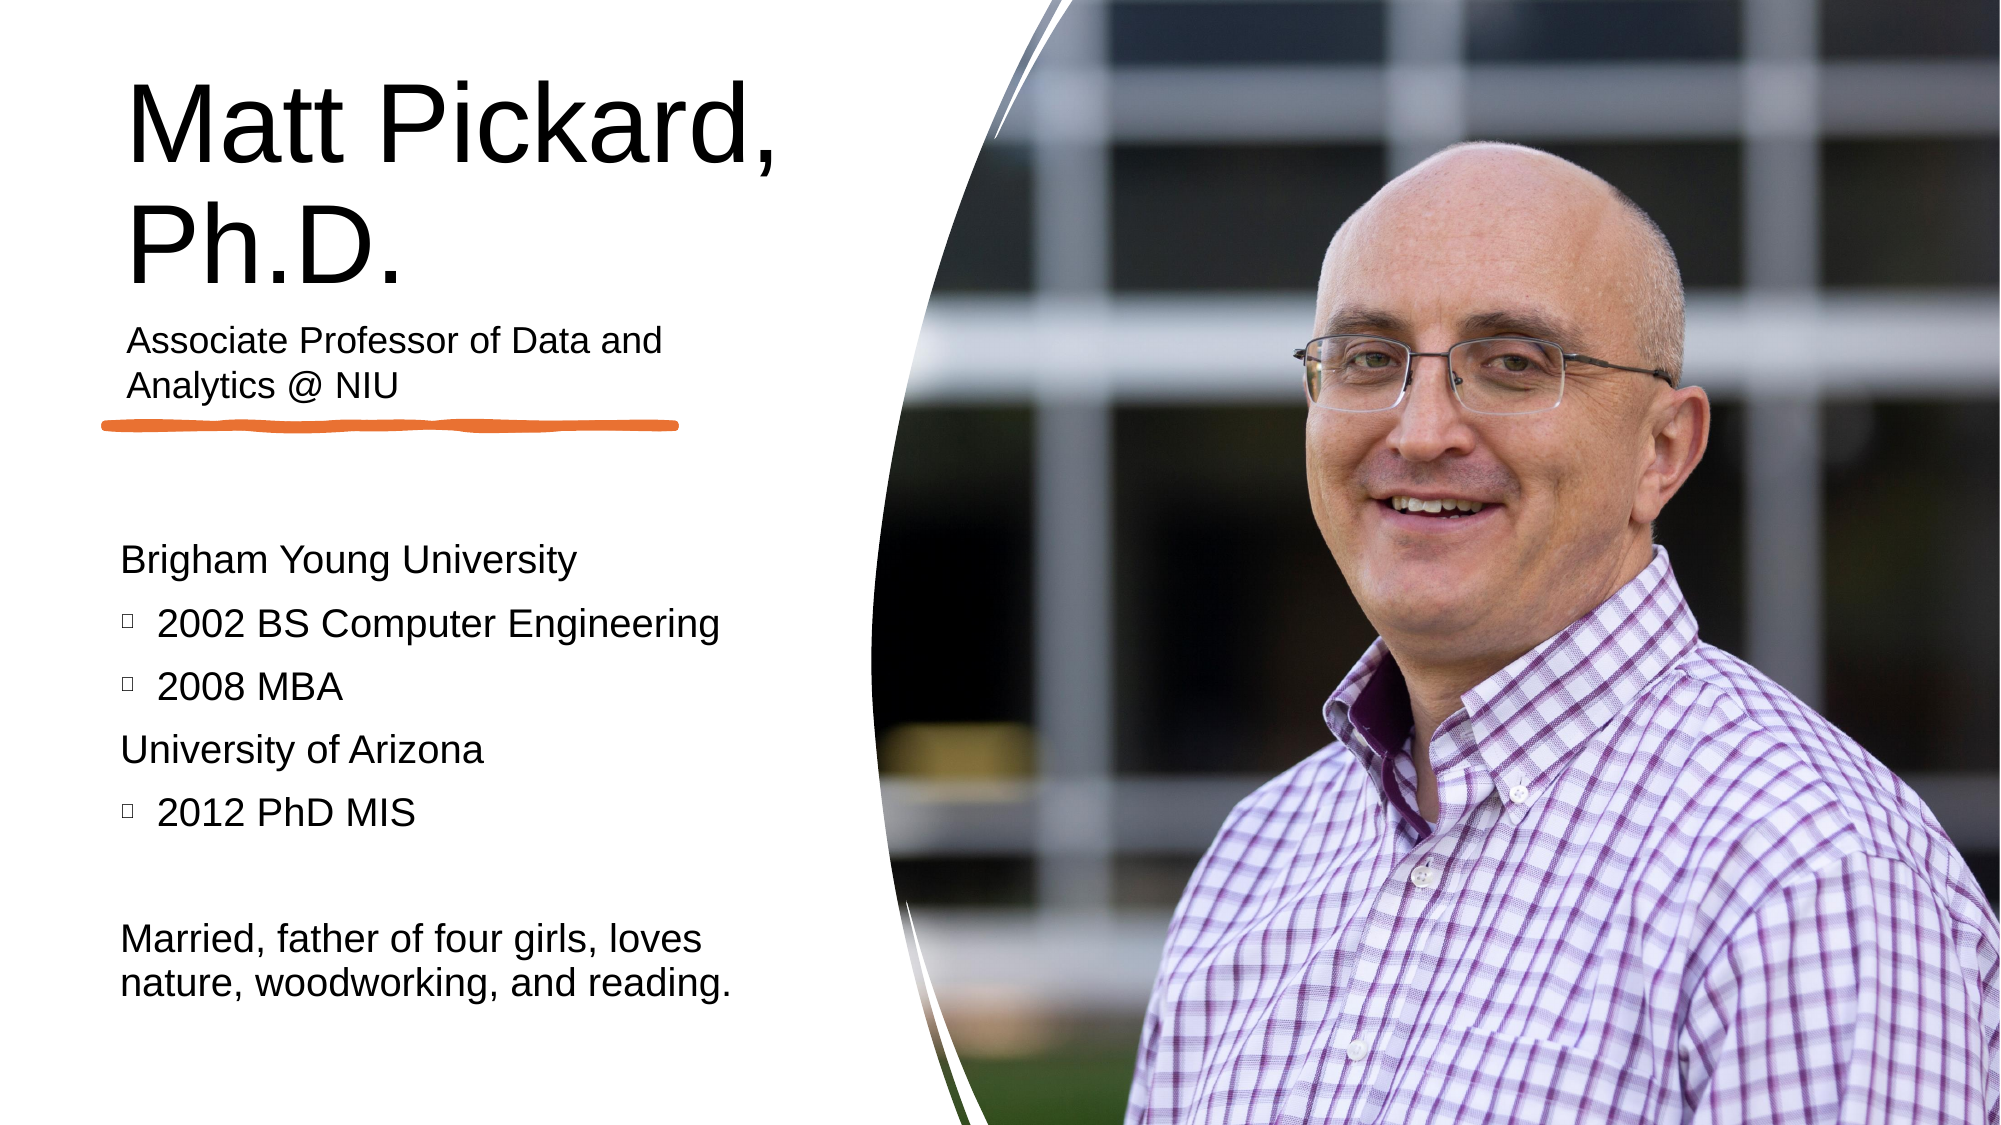

# Matt Pickard, Ph.D.
Associate Professor of Data and Analytics @ NIU

Brigham Young University
2002 BS Computer Engineering
2008 MBA
University of Arizona
2012 PhD MIS

Married, father of four girls, loves nature, woodworking, and reading.